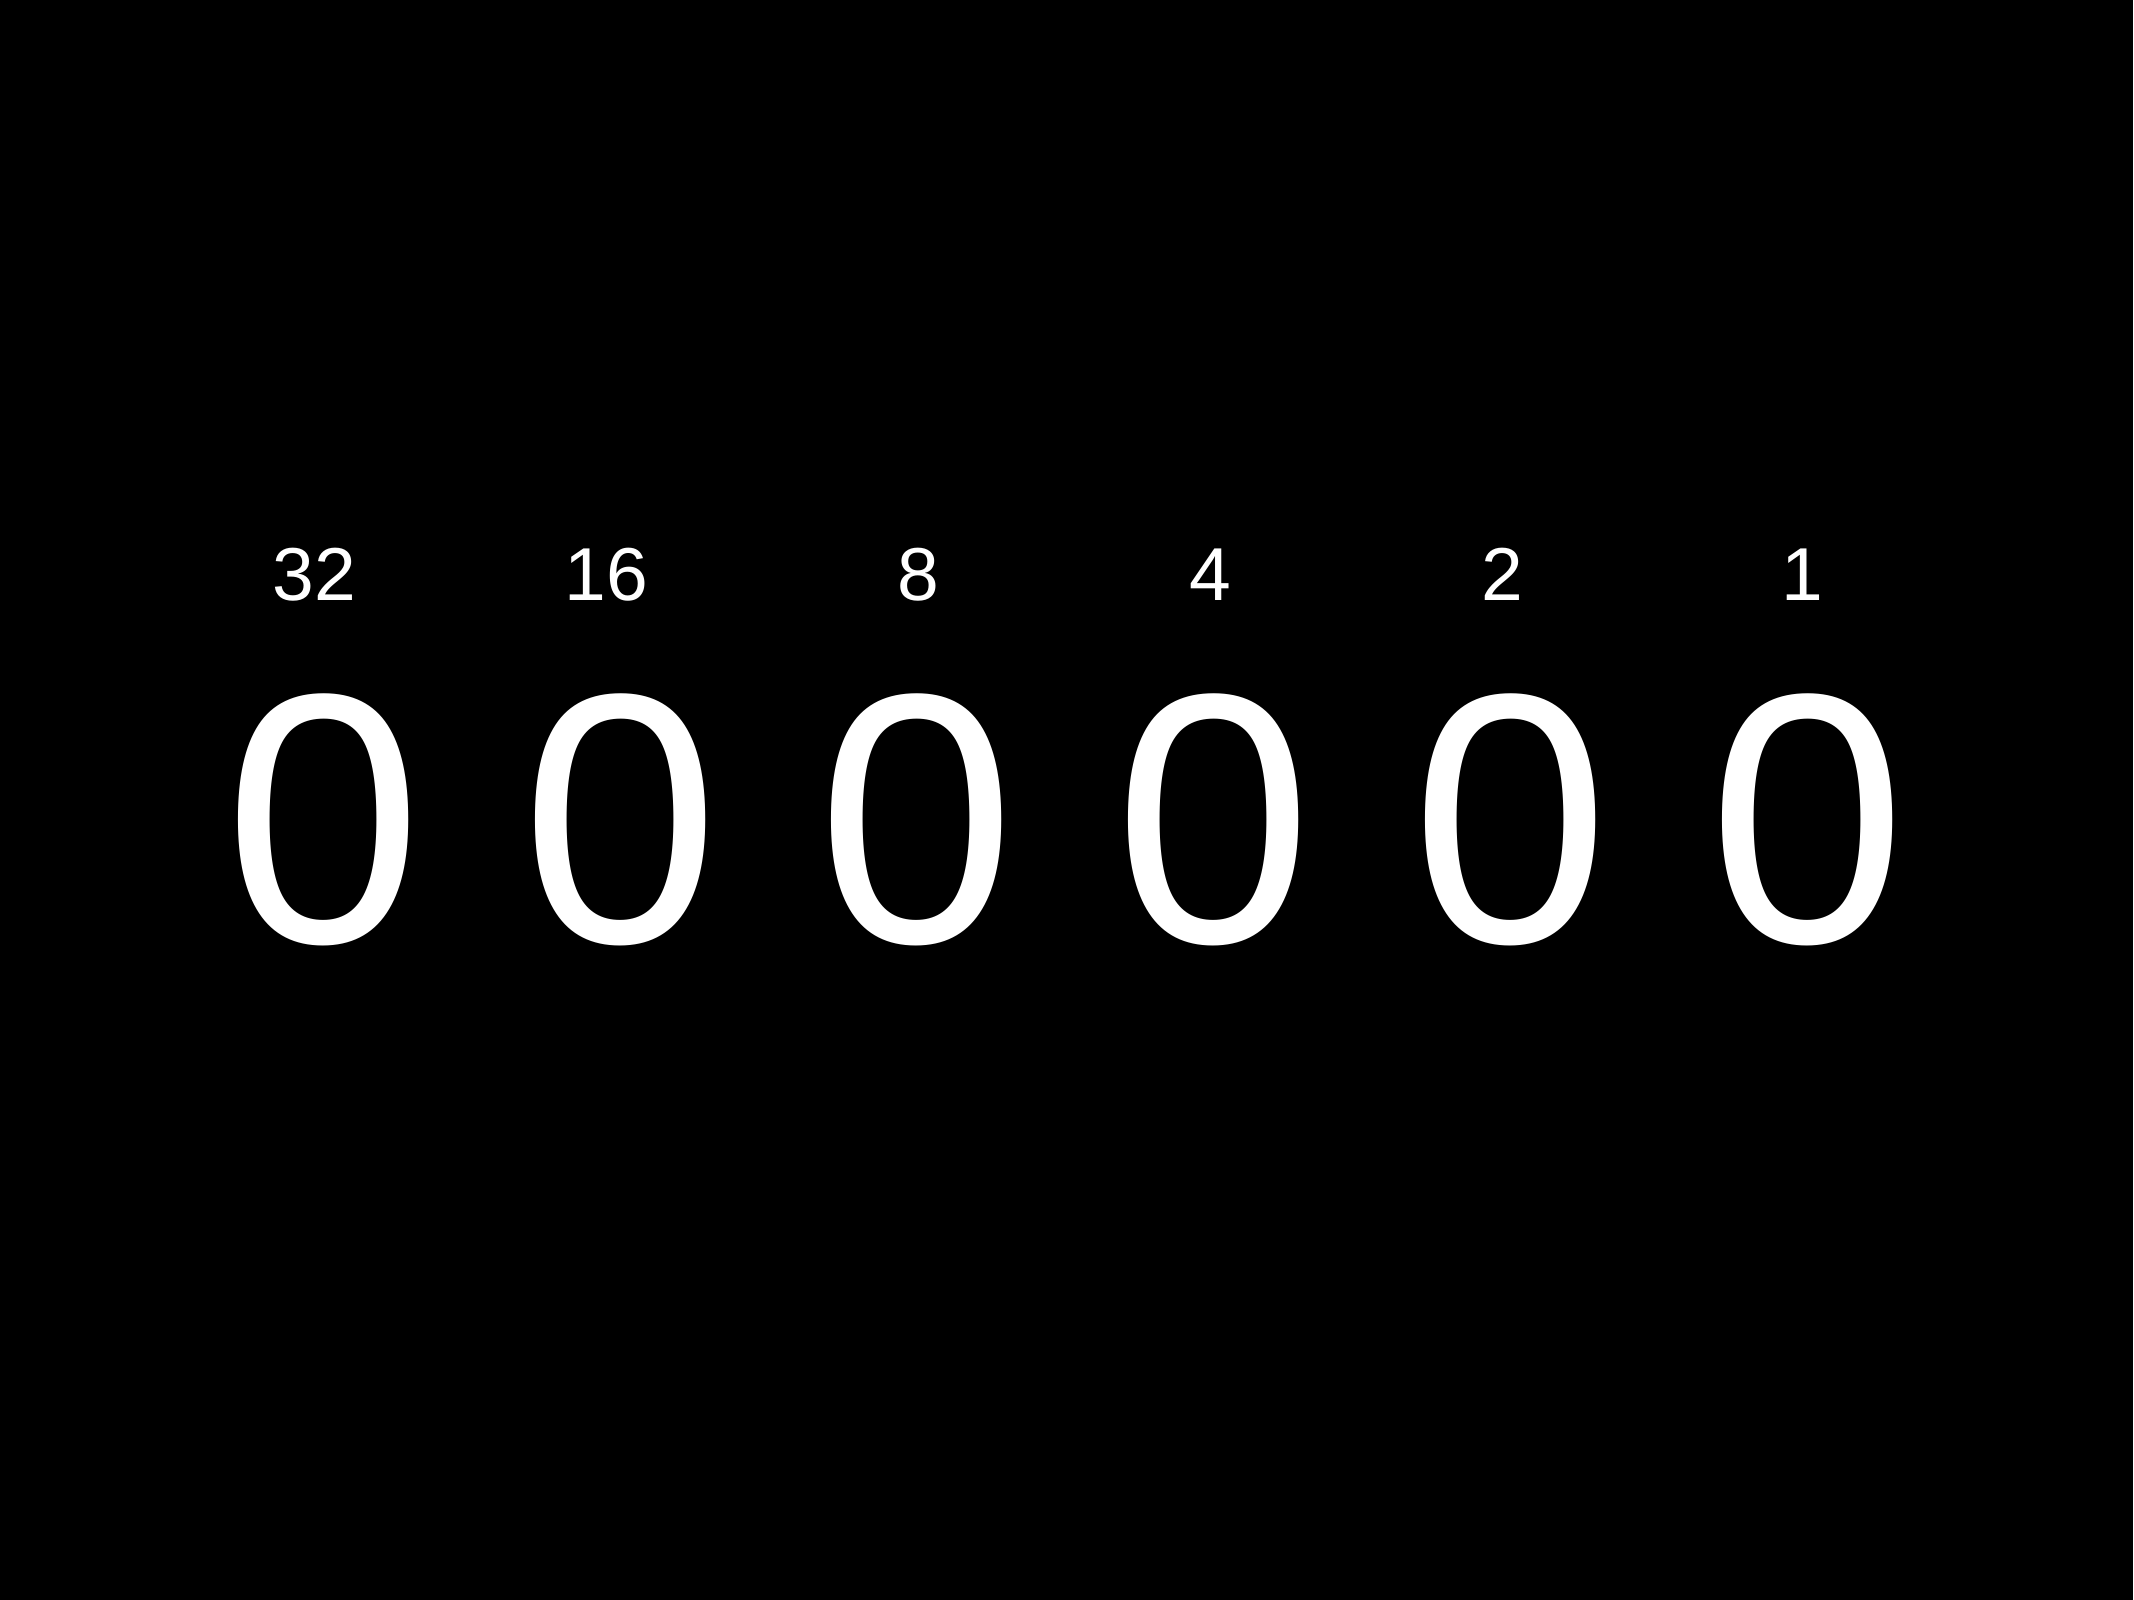

32
16
8
4
2
1
# 0 0 0 0 0 0